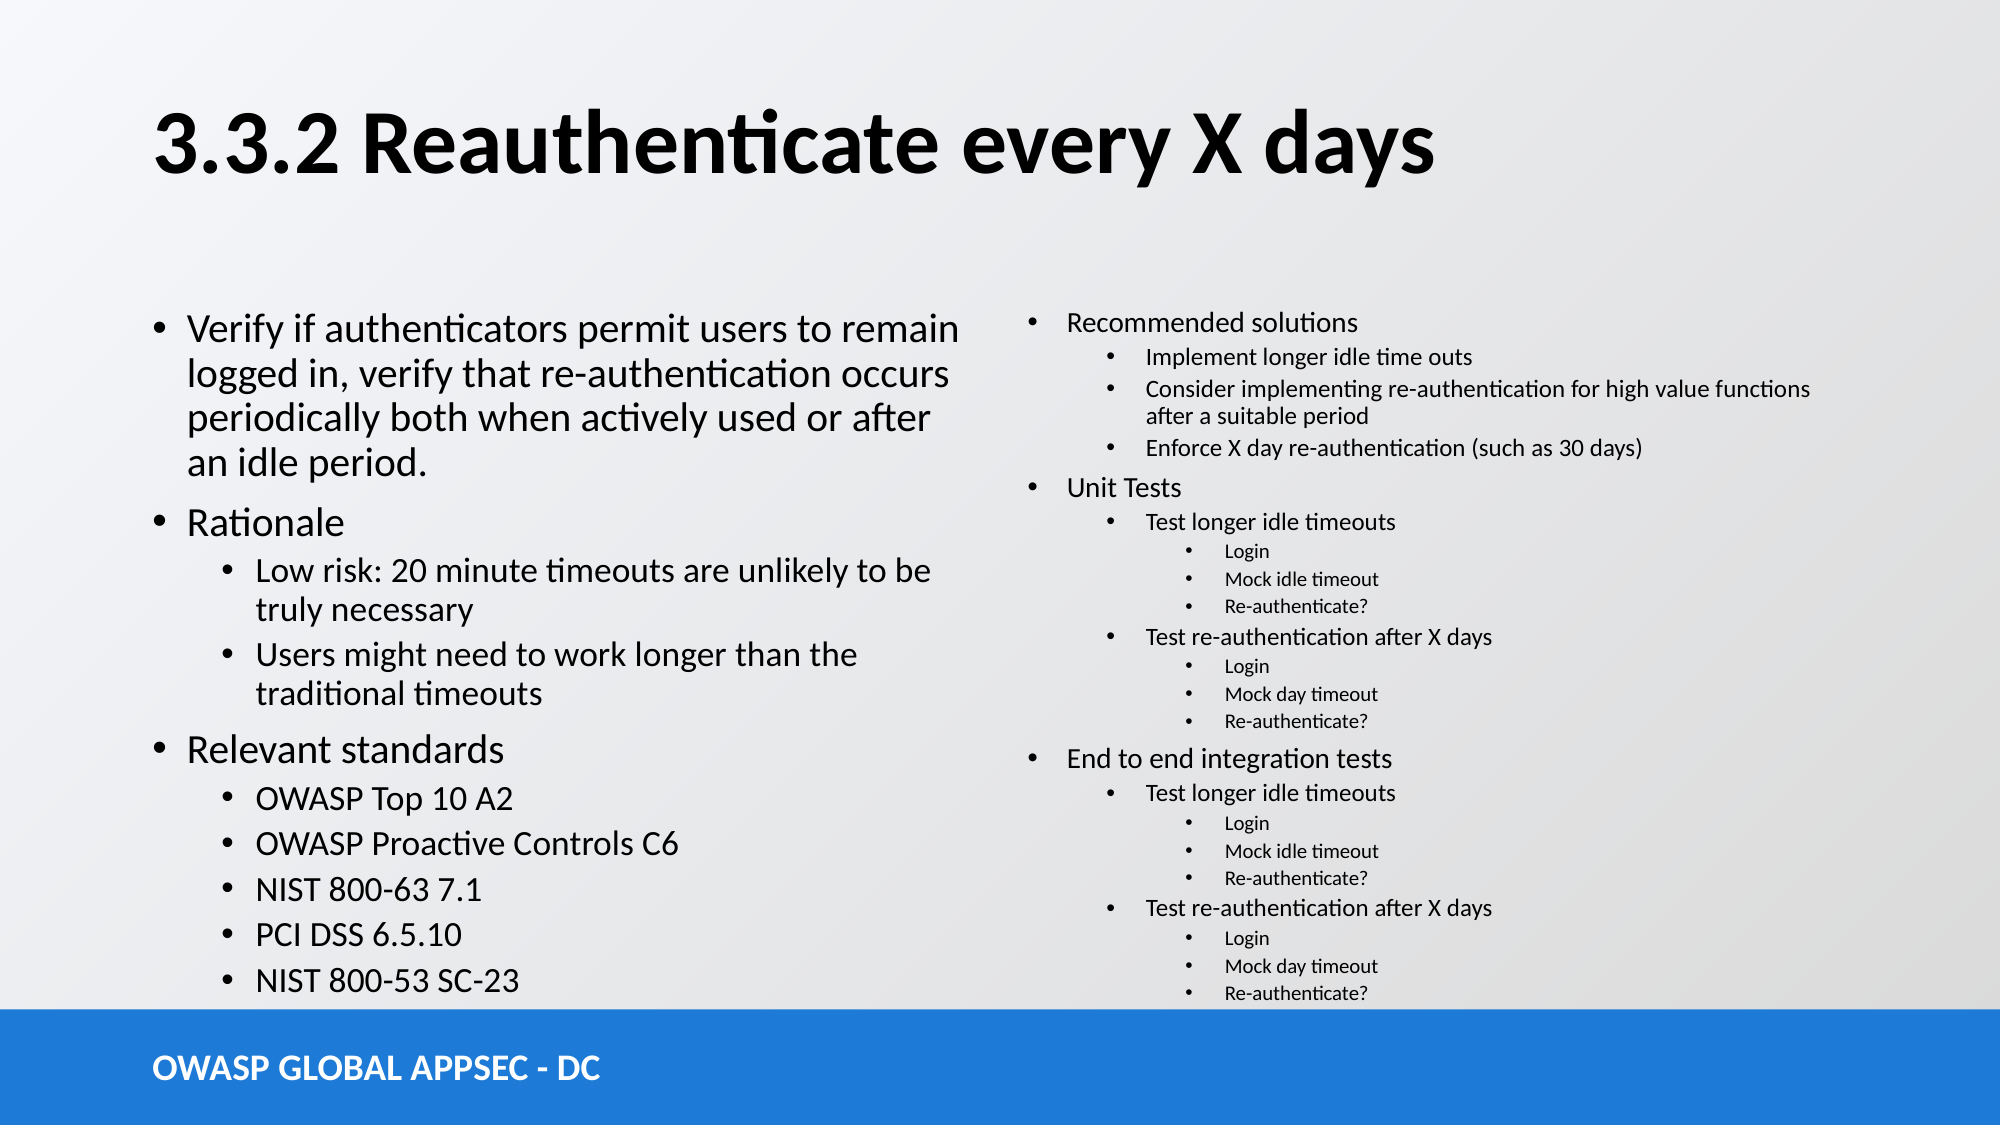

# 3.3.2 Reauthenticate every X days
Verify if authenticators permit users to remain logged in, verify that re-authentication occurs periodically both when actively used or after an idle period.
Rationale
Low risk: 20 minute timeouts are unlikely to be truly necessary
Users might need to work longer than the traditional timeouts
Relevant standards
OWASP Top 10 A2
OWASP Proactive Controls C6
NIST 800-63 7.1
PCI DSS 6.5.10
NIST 800-53 SC-23

Recommended solutions
Implement longer idle time outs
Consider implementing re-authentication for high value functions after a suitable period
Enforce X day re-authentication (such as 30 days)
Unit Tests
Test longer idle timeouts
Login
Mock idle timeout
Re-authenticate?
Test re-authentication after X days
Login
Mock day timeout
Re-authenticate?
End to end integration tests
Test longer idle timeouts
Login
Mock idle timeout
Re-authenticate?
Test re-authentication after X days
Login
Mock day timeout
Re-authenticate?